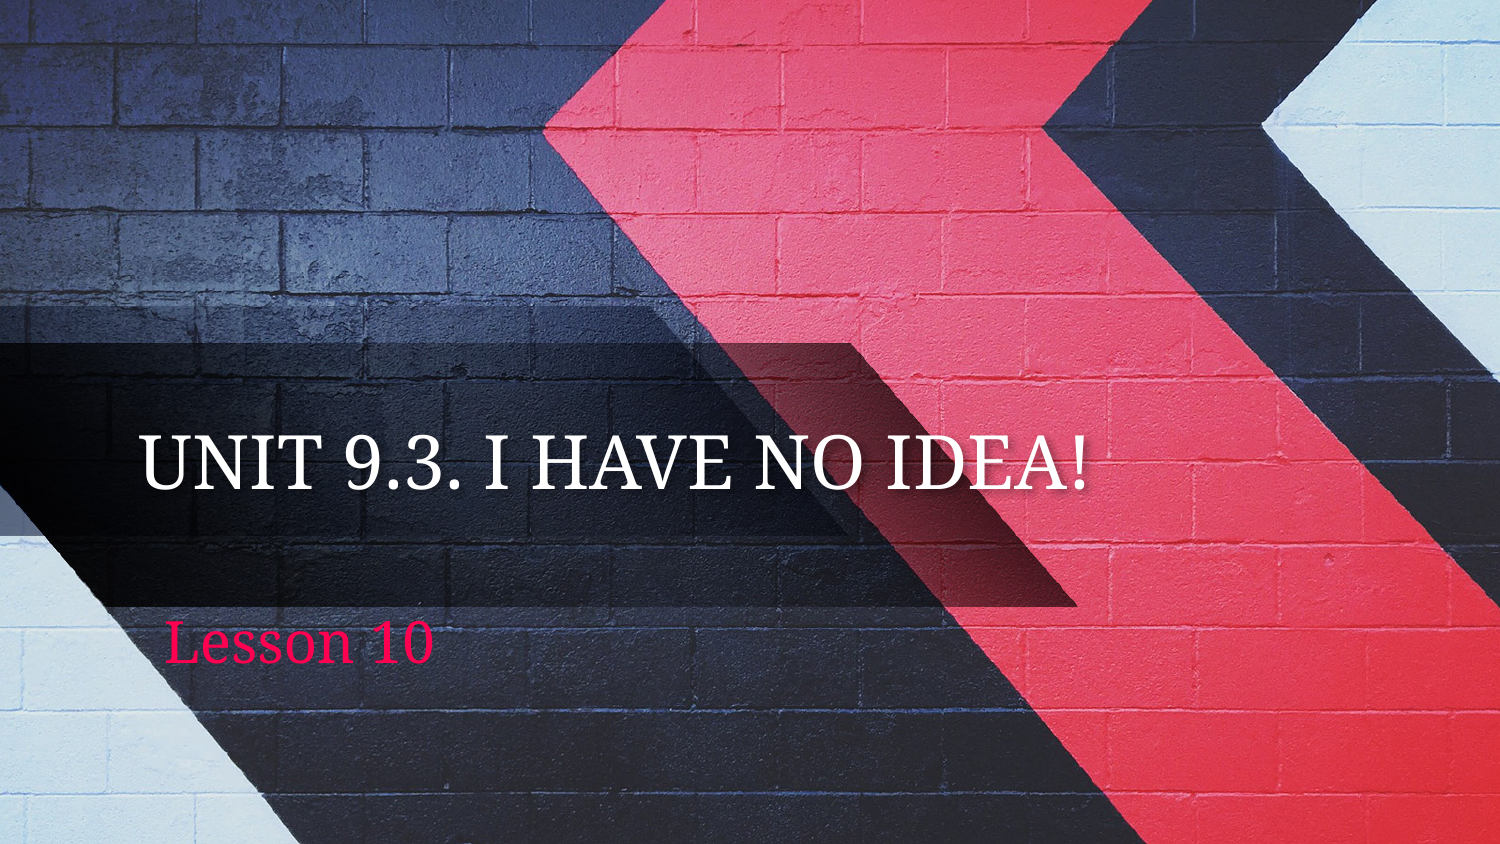

# UNIT 9.3. I HAVE NO IDEA!
Lesson 10